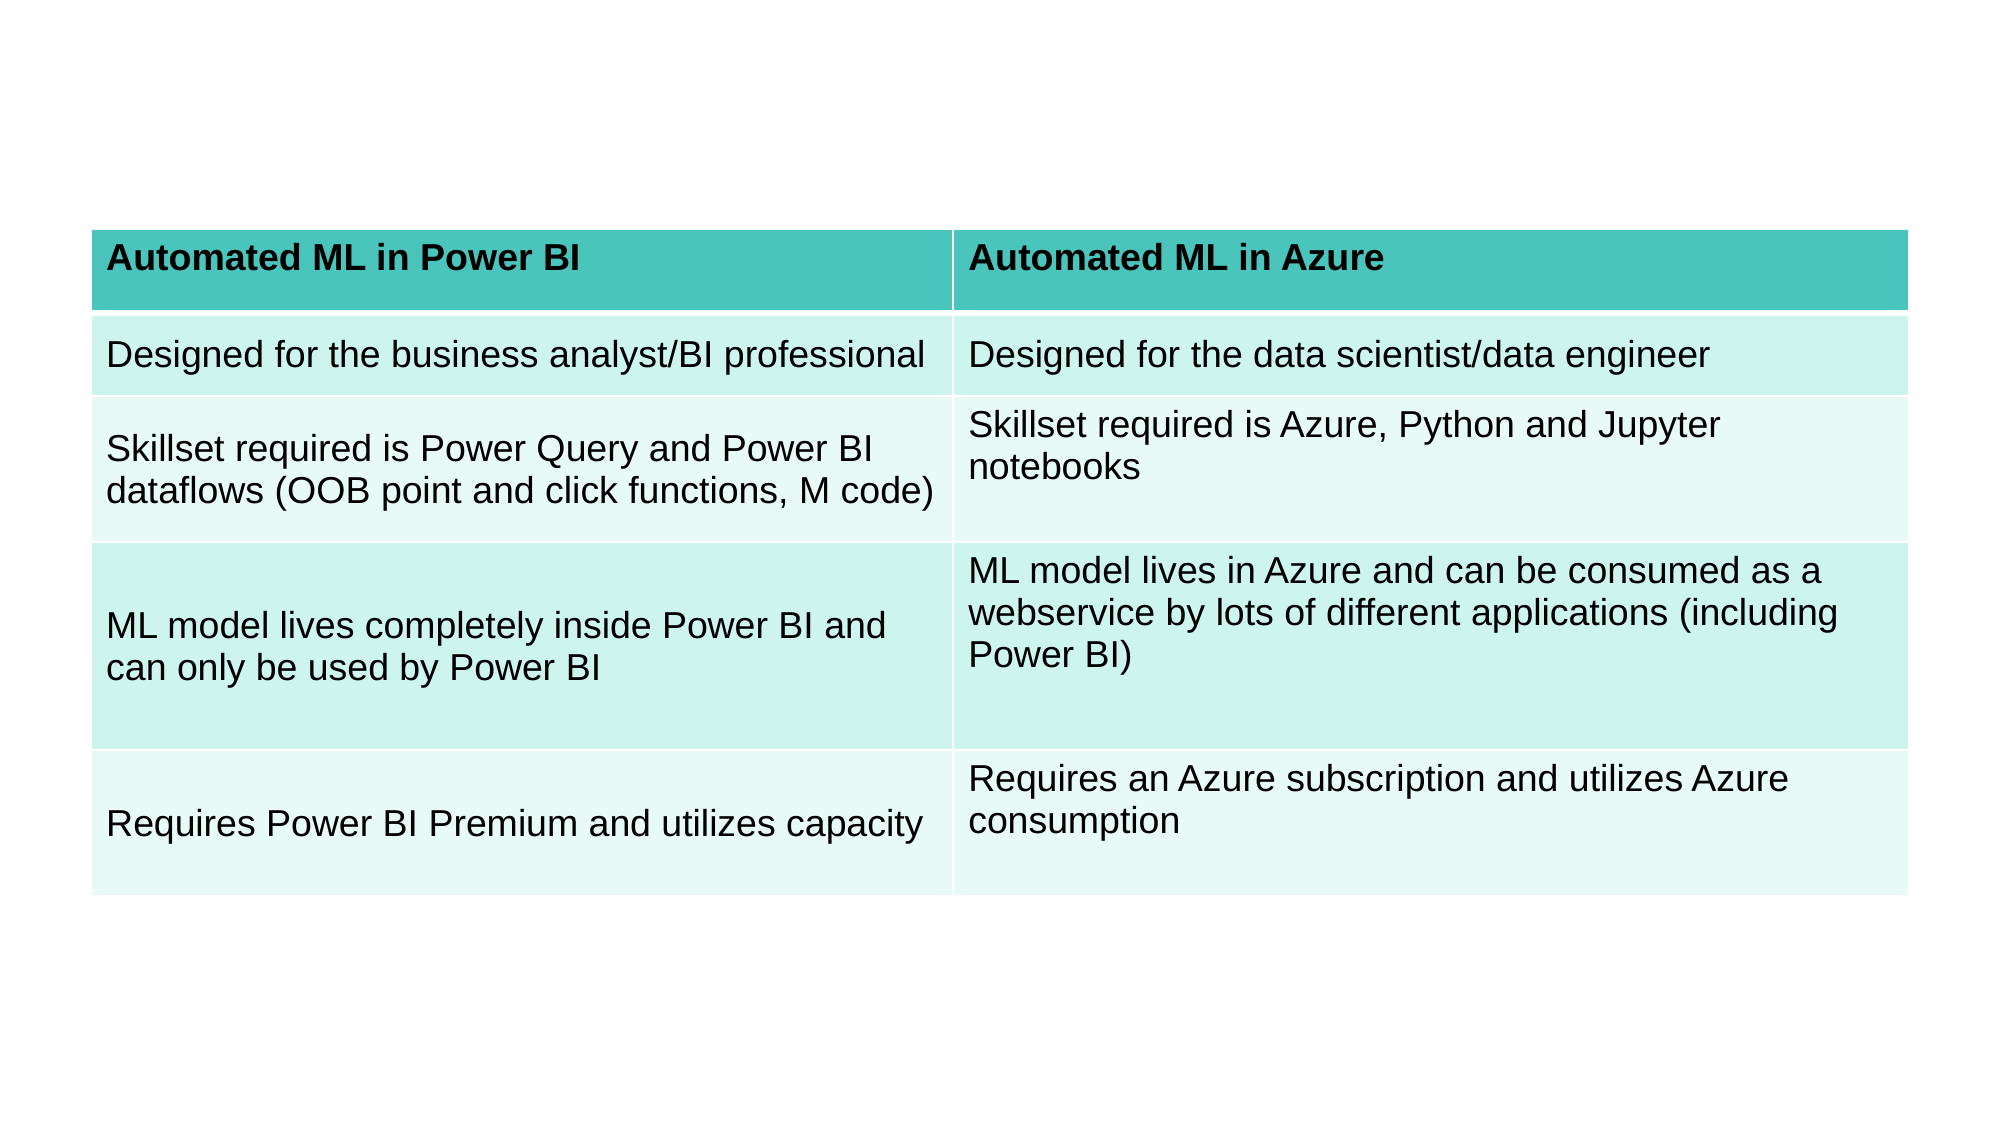

| Automated ML in Power BI | Automated ML in Azure |
| --- | --- |
| Designed for the business analyst/BI professional | Designed for the data scientist/data engineer |
| Skillset required is Power Query and Power BI dataflows (OOB point and click functions, M code) | Skillset required is Azure, Python and Jupyter notebooks |
| ML model lives completely inside Power BI and can only be used by Power BI | ML model lives in Azure and can be consumed as a webservice by lots of different applications (including Power BI) |
| Requires Power BI Premium and utilizes capacity | Requires an Azure subscription and utilizes Azure consumption |